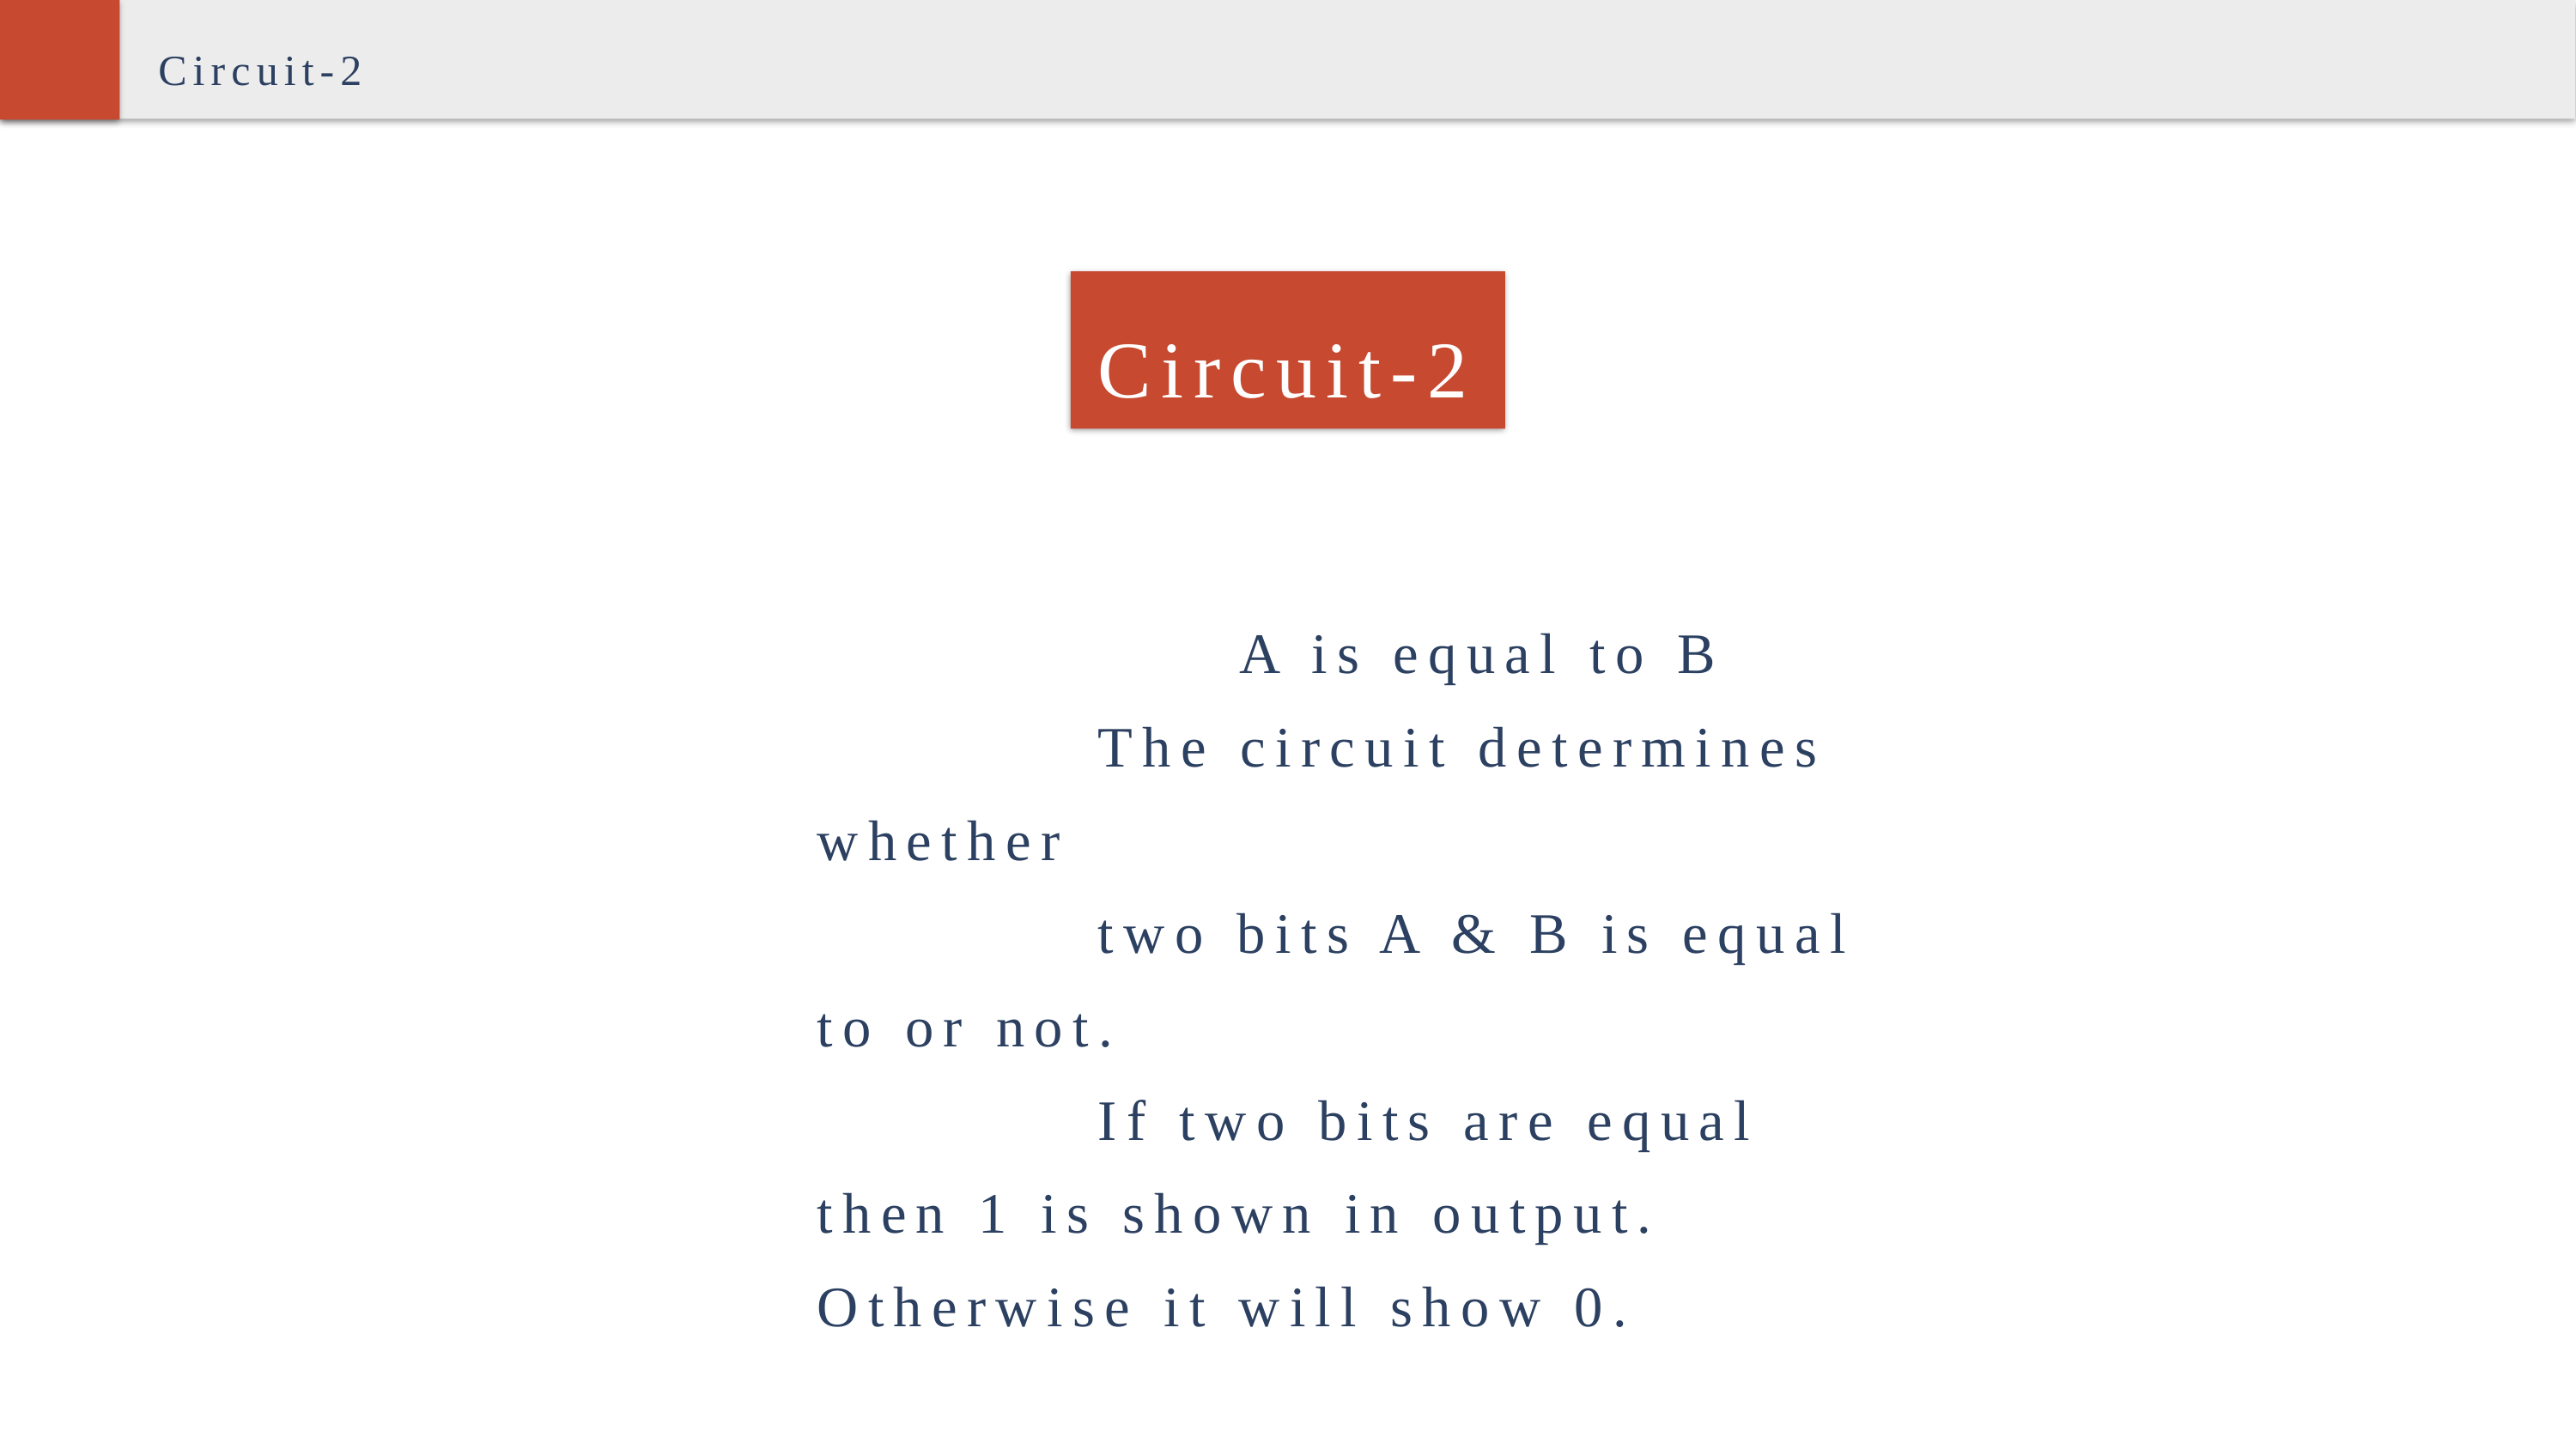

Circuit-2

Circuit-2

A is equal to B
The circuit determines whether
two bits A & B is equal to or not.
If two bits are equal then 1 is shown in output. Otherwise it will show 0.